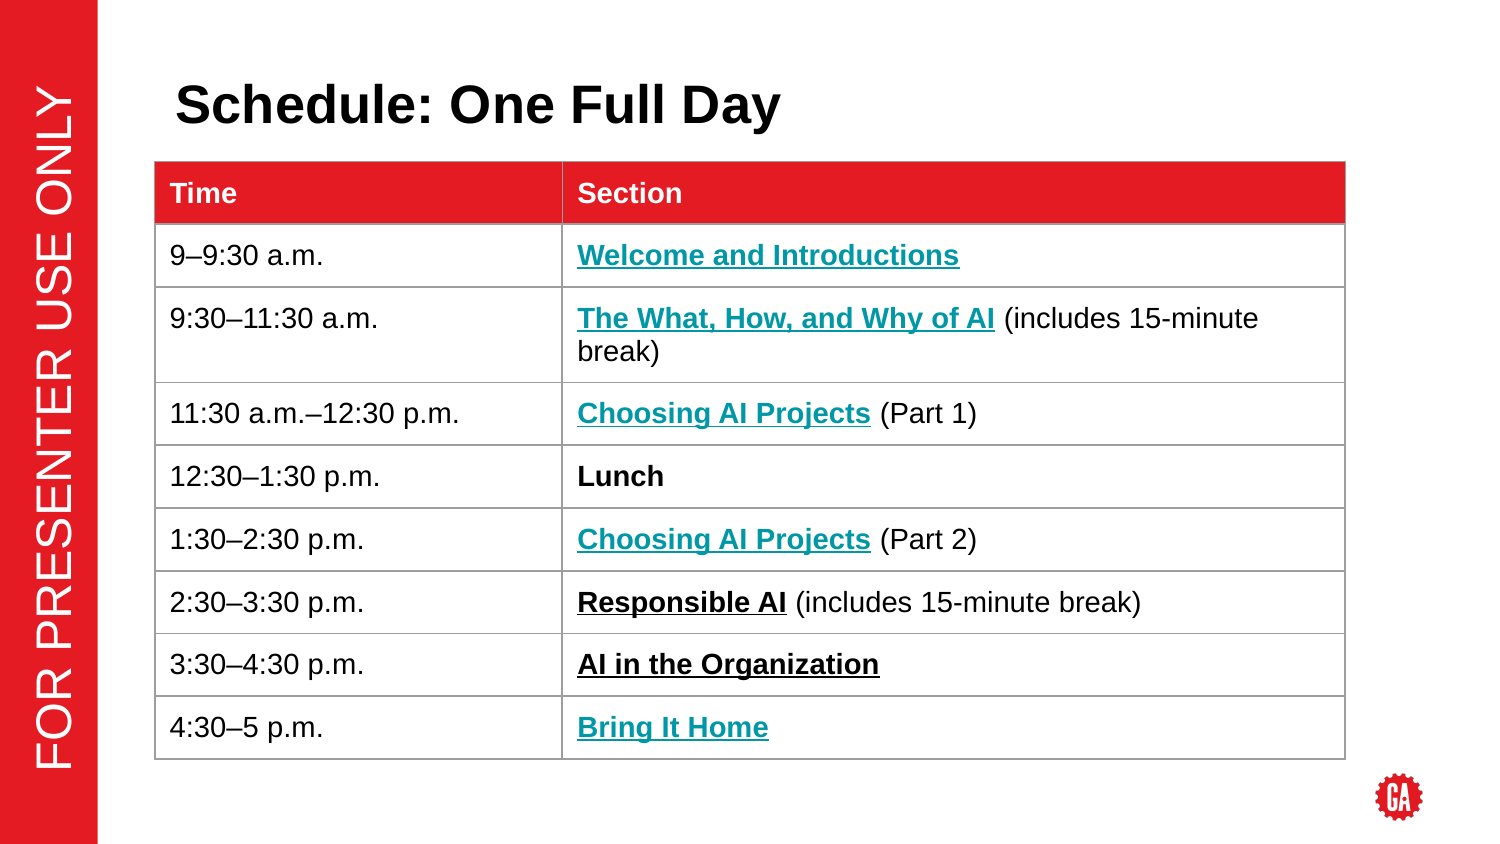

# Schedule: One Full Day
| Time | Section |
| --- | --- |
| 9–9:30 a.m. | Welcome and Introductions |
| 9:30–11:30 a.m. | The What, How, and Why of AI (includes 15-minute break) |
| 11:30 a.m.–12:30 p.m. | Choosing AI Projects (Part 1) |
| 12:30–1:30 p.m. | Lunch |
| 1:30–2:30 p.m. | Choosing AI Projects (Part 2) |
| 2:30–3:30 p.m. | Responsible AI (includes 15-minute break) |
| 3:30–4:30 p.m. | AI in the Organization |
| 4:30–5 p.m. | Bring It Home |